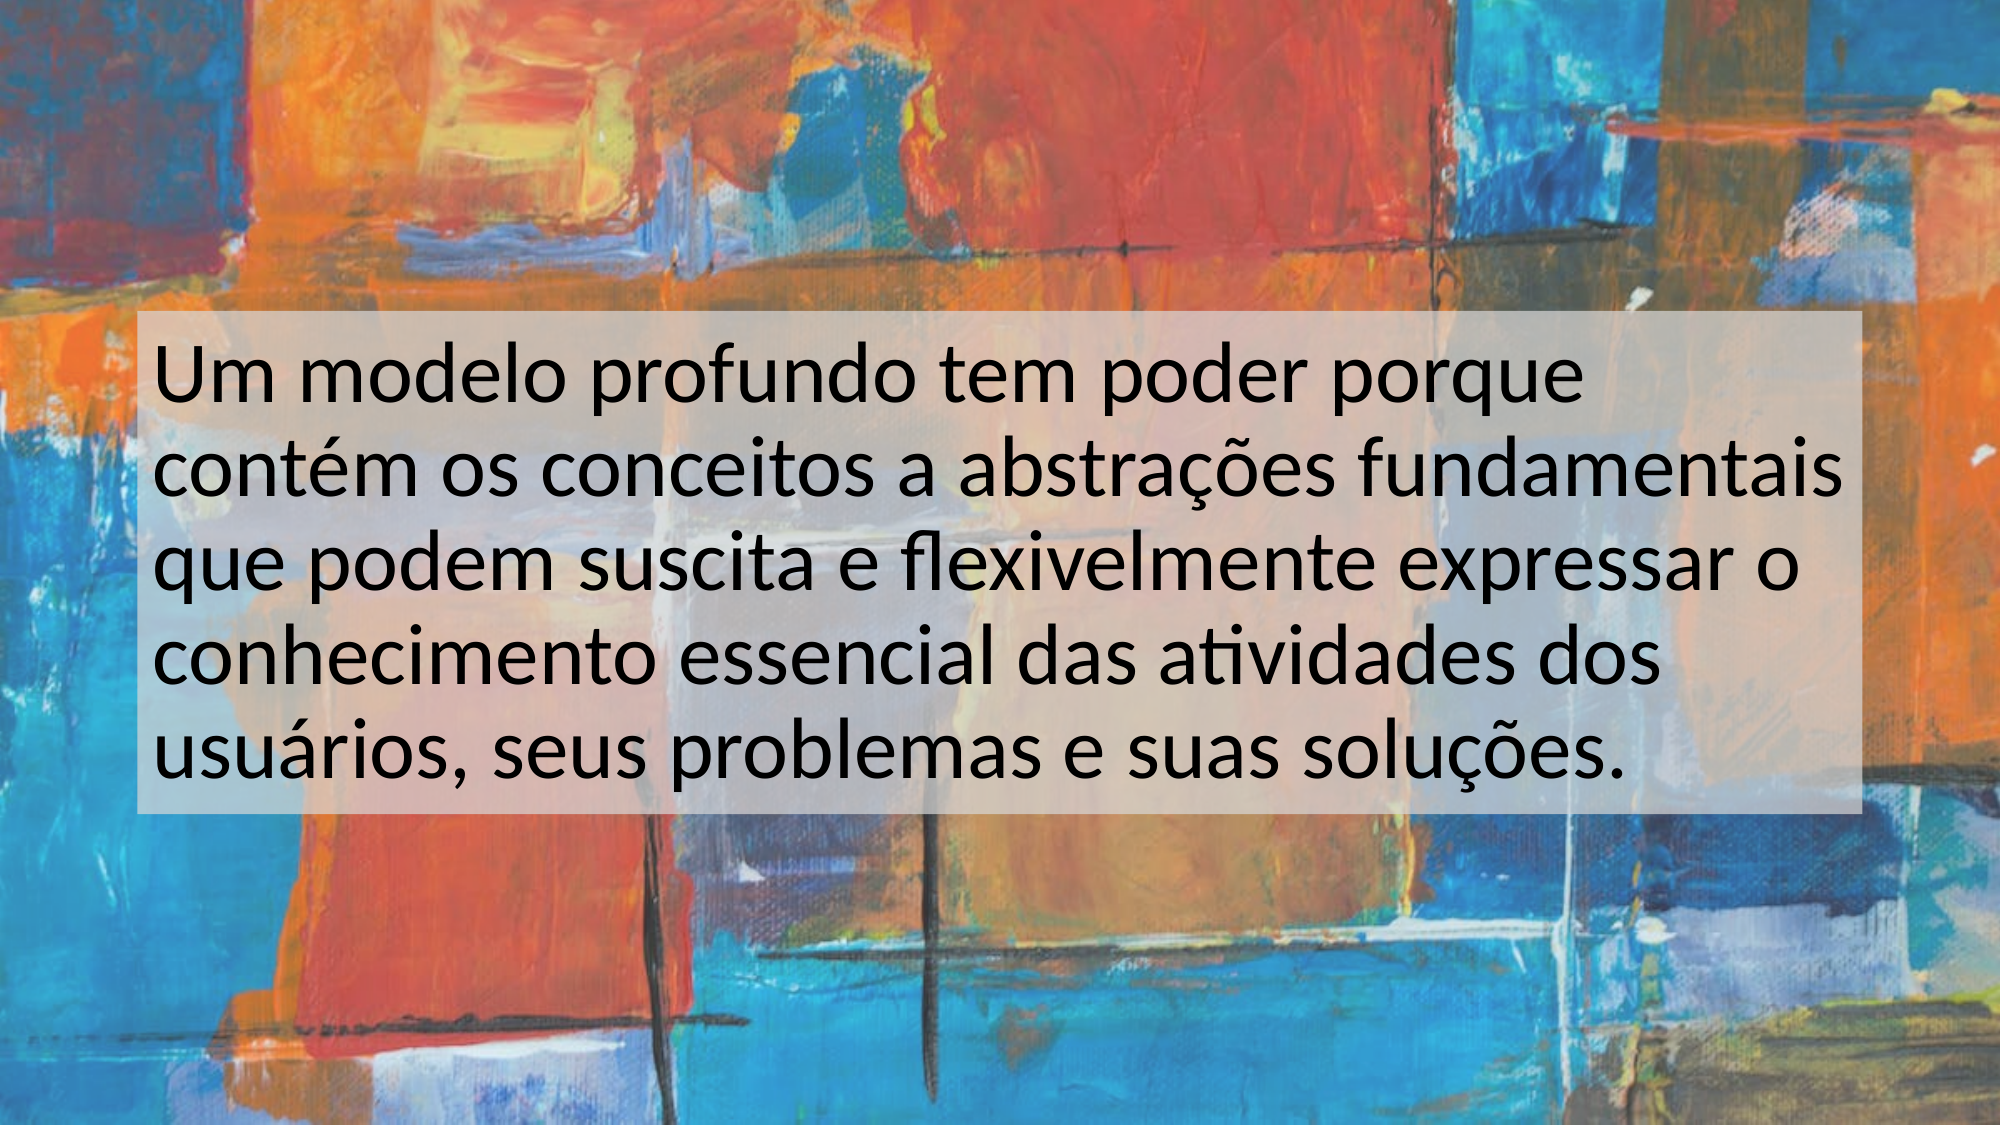

# Um modelo profundo tem poder porque contém os conceitos a abstrações fundamentais que podem suscita e flexivelmente expressar o conhecimento essencial das atividades dos usuários, seus problemas e suas soluções.